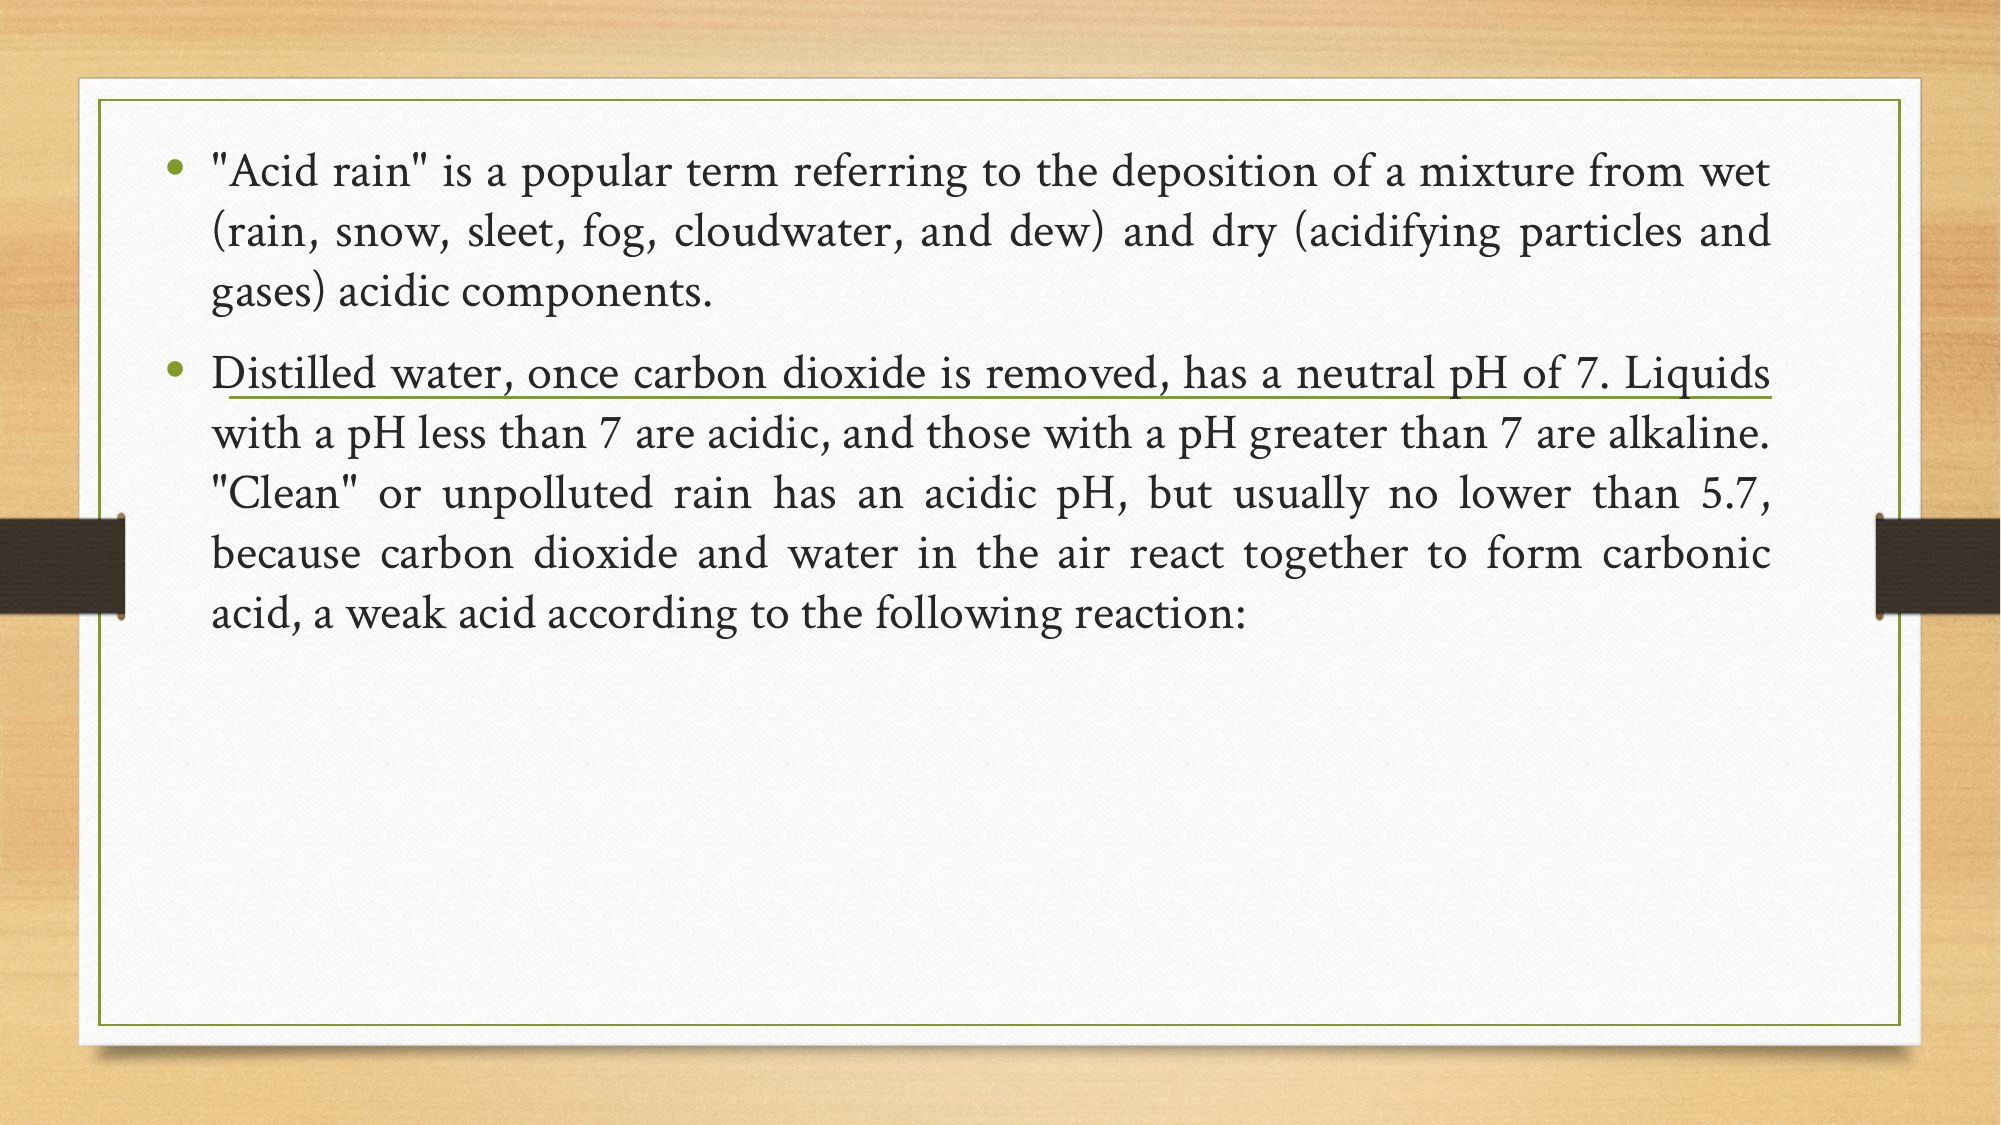

"Acid rain" is a popular term referring to the deposition of a mixture from wet (rain, snow, sleet, fog, cloudwater, and dew) and dry (acidifying particles and gases) acidic components.
Distilled water, once carbon dioxide is removed, has a neutral pH of 7. Liquids with a pH less than 7 are acidic, and those with a pH greater than 7 are alkaline. "Clean" or unpolluted rain has an acidic pH, but usually no lower than 5.7, because carbon dioxide and water in the air react together to form carbonic acid, a weak acid according to the following reaction: